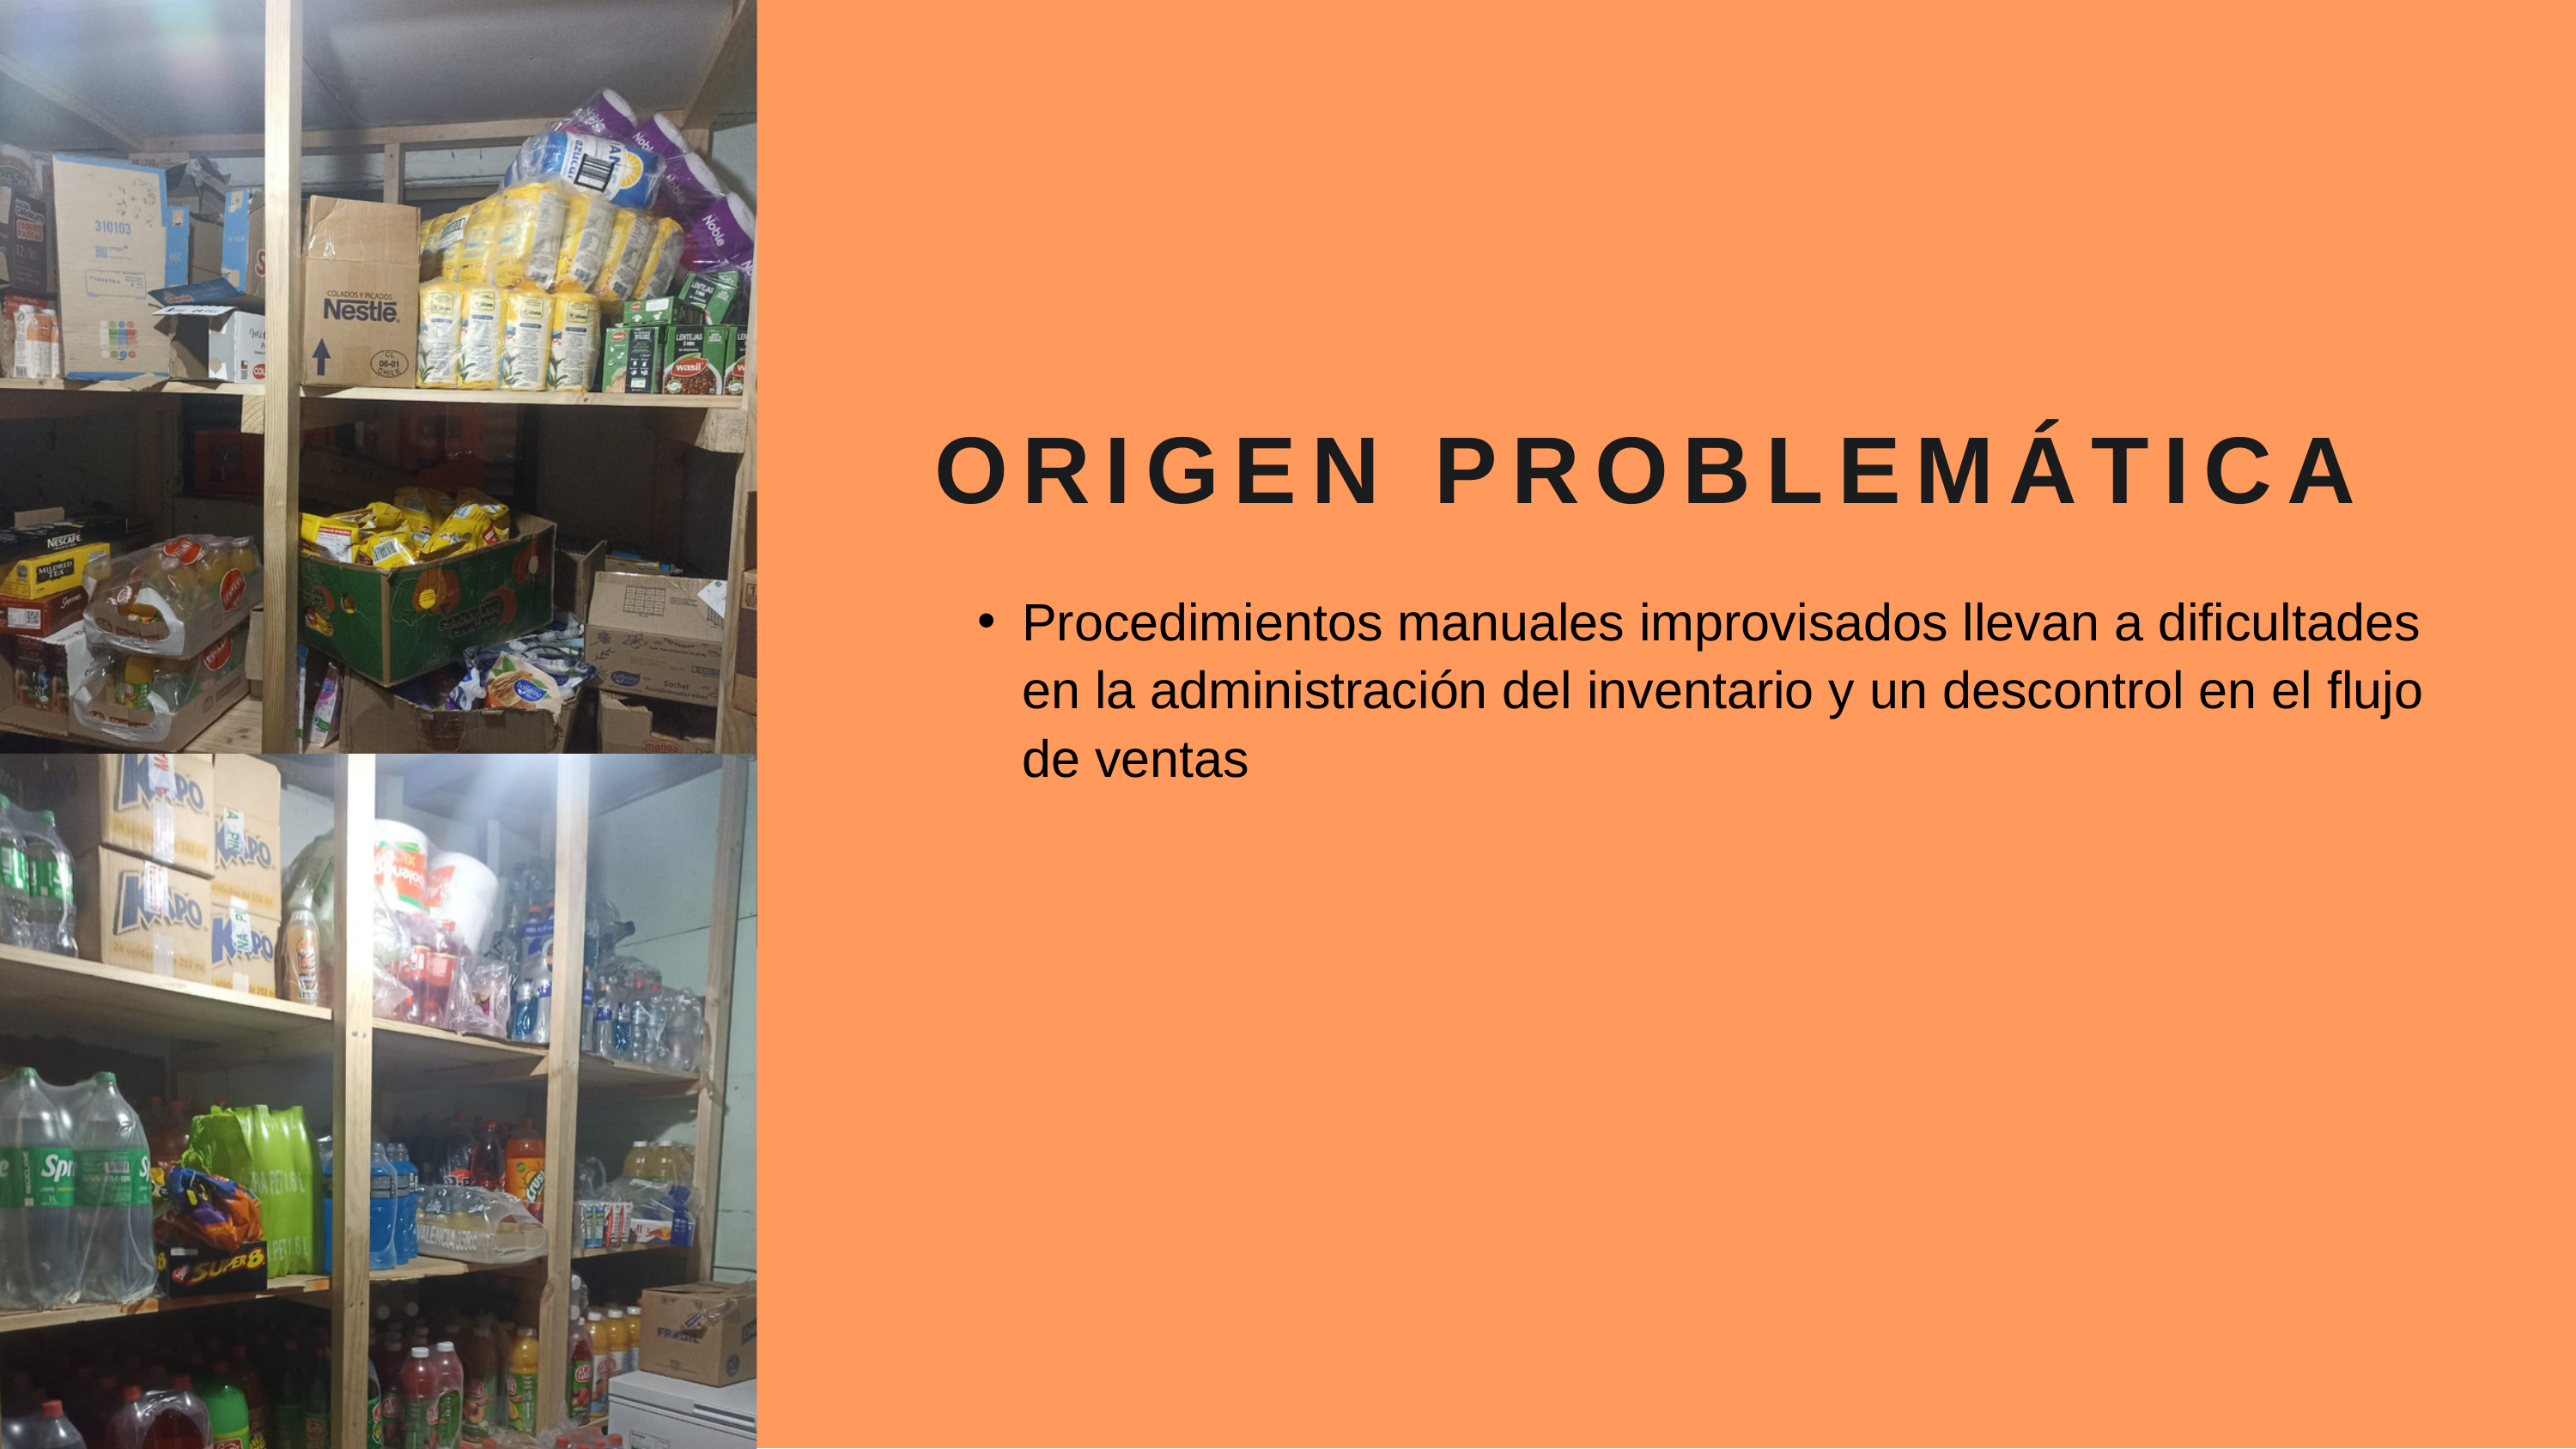

ORIGEN PROBLEMÁTICA
Procedimientos manuales improvisados llevan a dificultades en la administración del inventario y un descontrol en el flujo de ventas